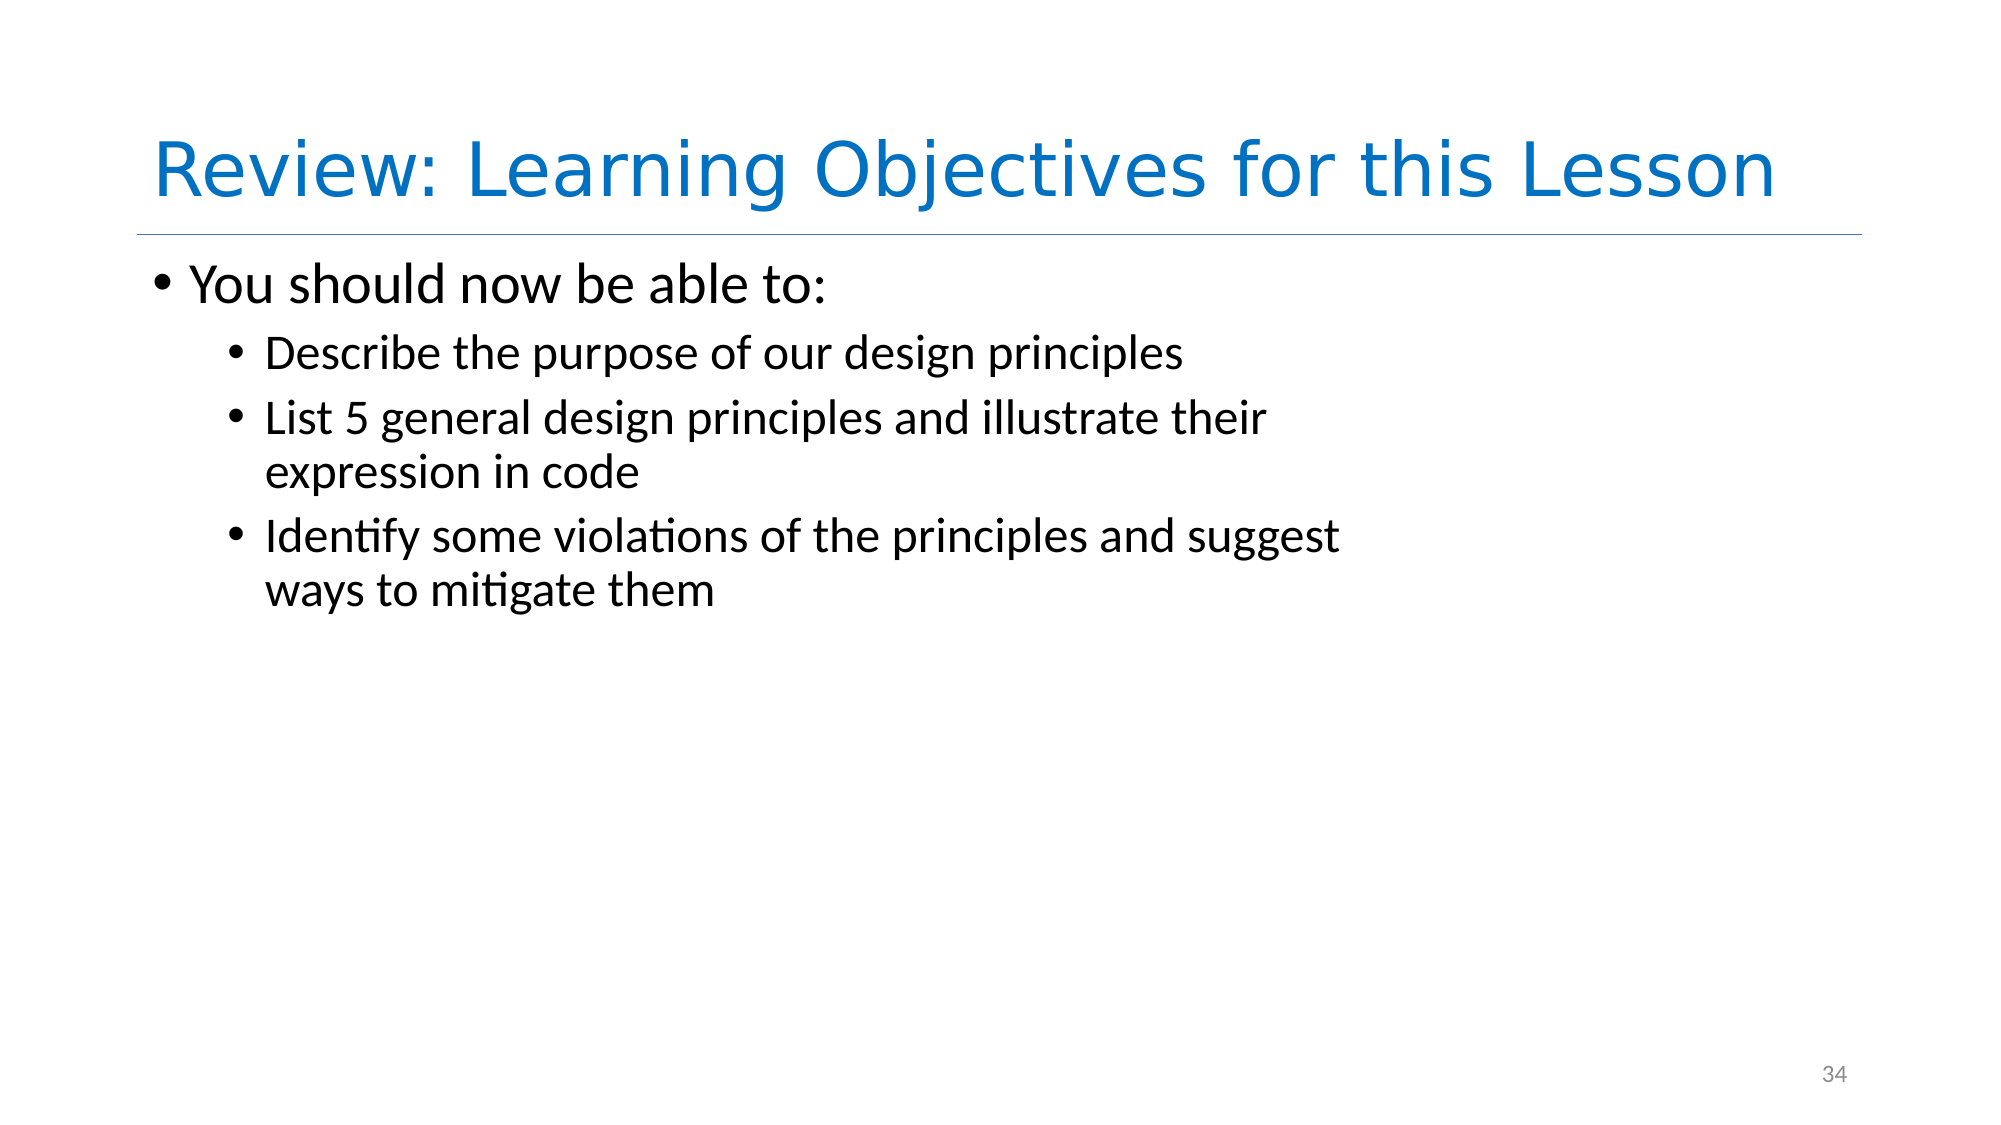

# Review: Learning Objectives for this Lesson
You should now be able to:
Describe the purpose of our design principles
List 5 general design principles and illustrate their expression in code
Identify some violations of the principles and suggest ways to mitigate them

34